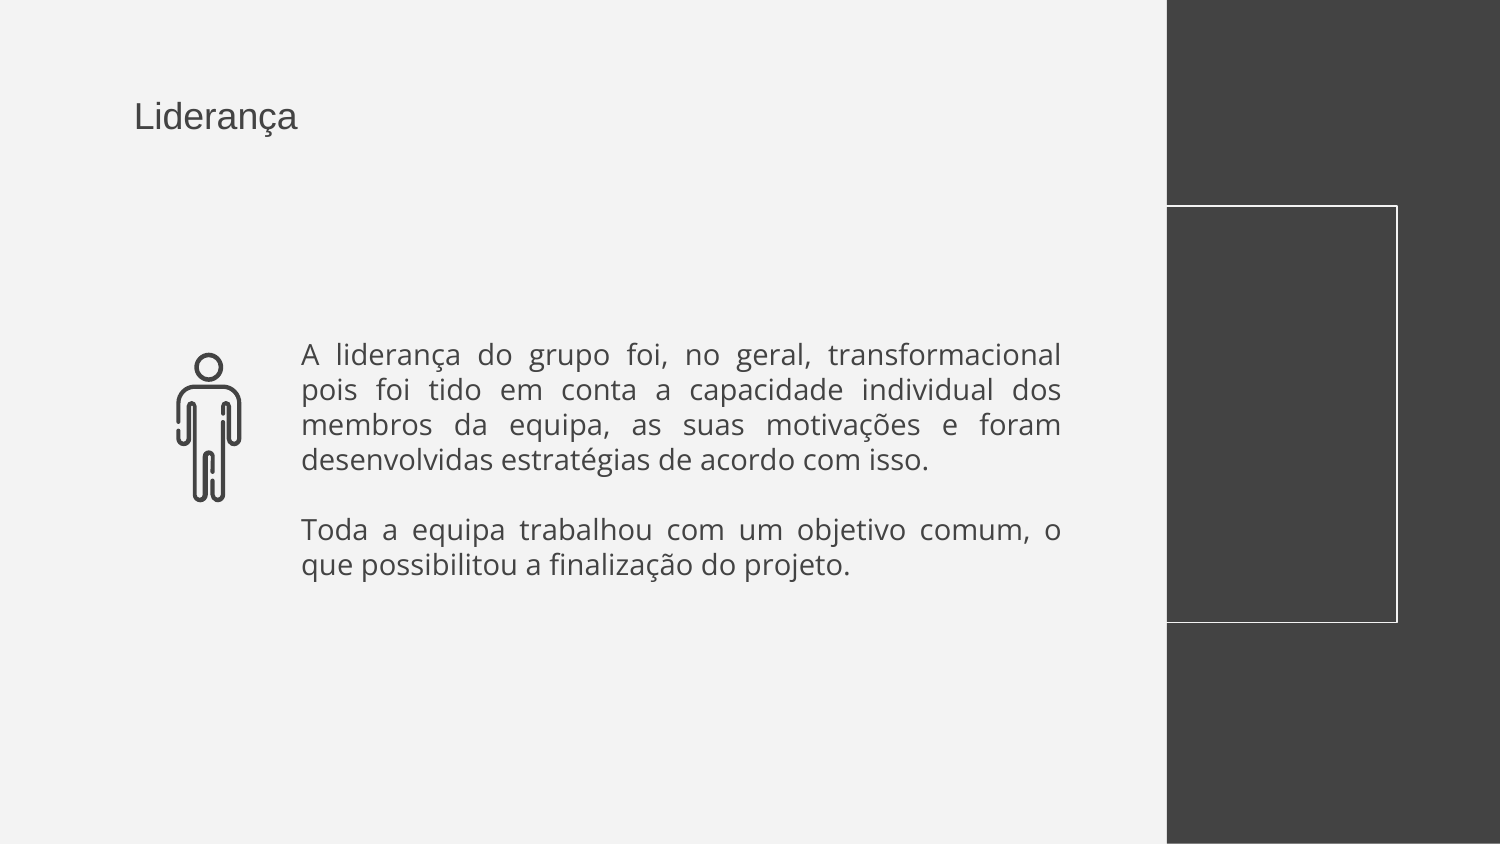

# Liderança

A liderança do grupo foi, no geral, transformacional pois foi tido em conta a capacidade individual dos membros da equipa, as suas motivações e foram desenvolvidas estratégias de acordo com isso.

Toda a equipa trabalhou com um objetivo comum, o que possibilitou a finalização do projeto.